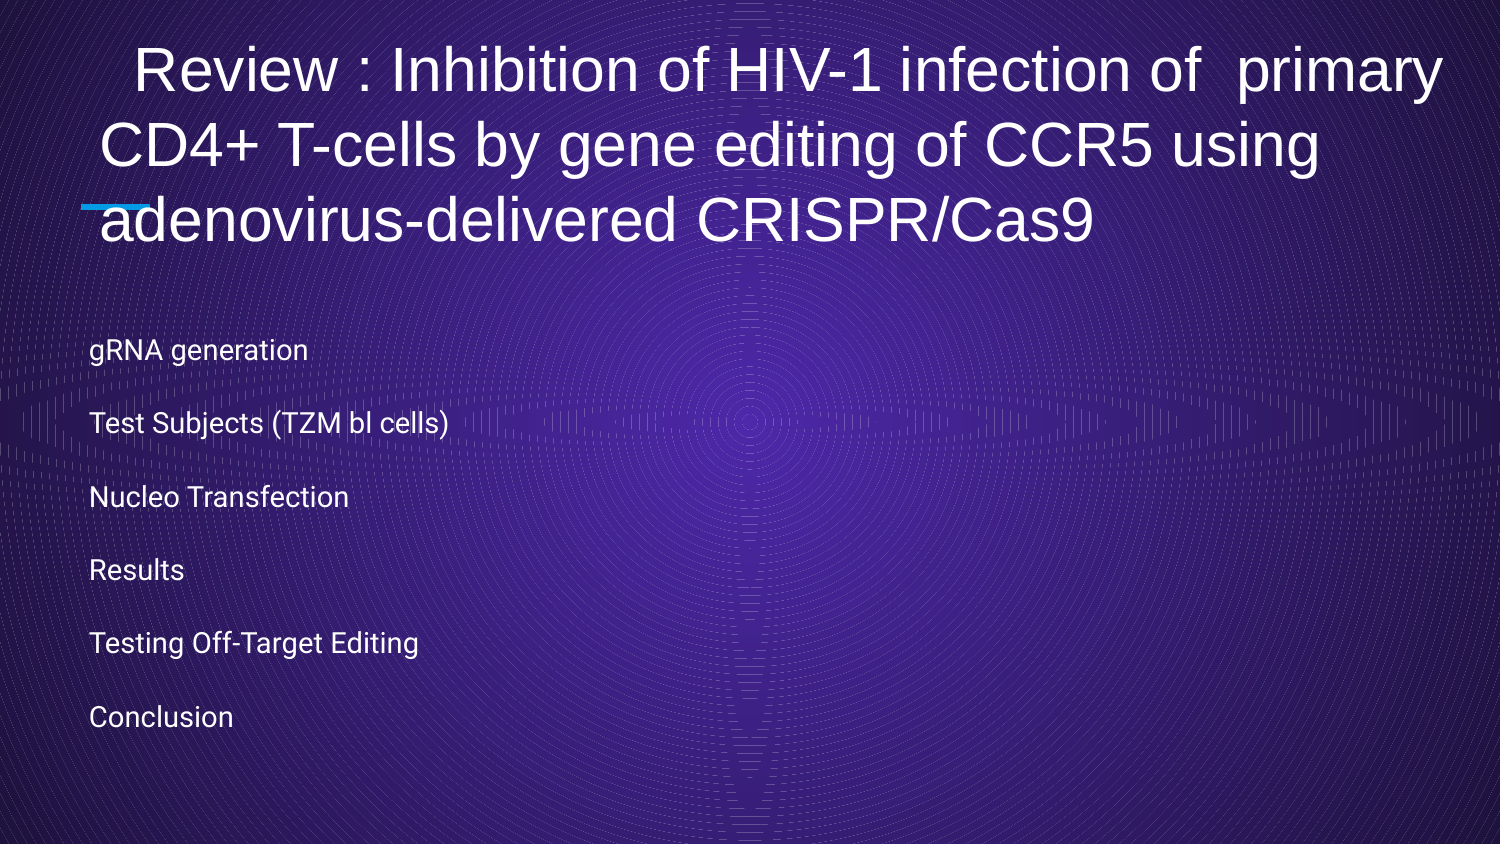

# Review : Inhibition of HIV-1 infection of  primary CD4+ T-cells by gene editing of CCR5 using adenovirus-delivered CRISPR/Cas9
gRNA generation
Test Subjects (TZM bl cells)
Nucleo Transfection
Results
Testing Off-Target Editing
Conclusion